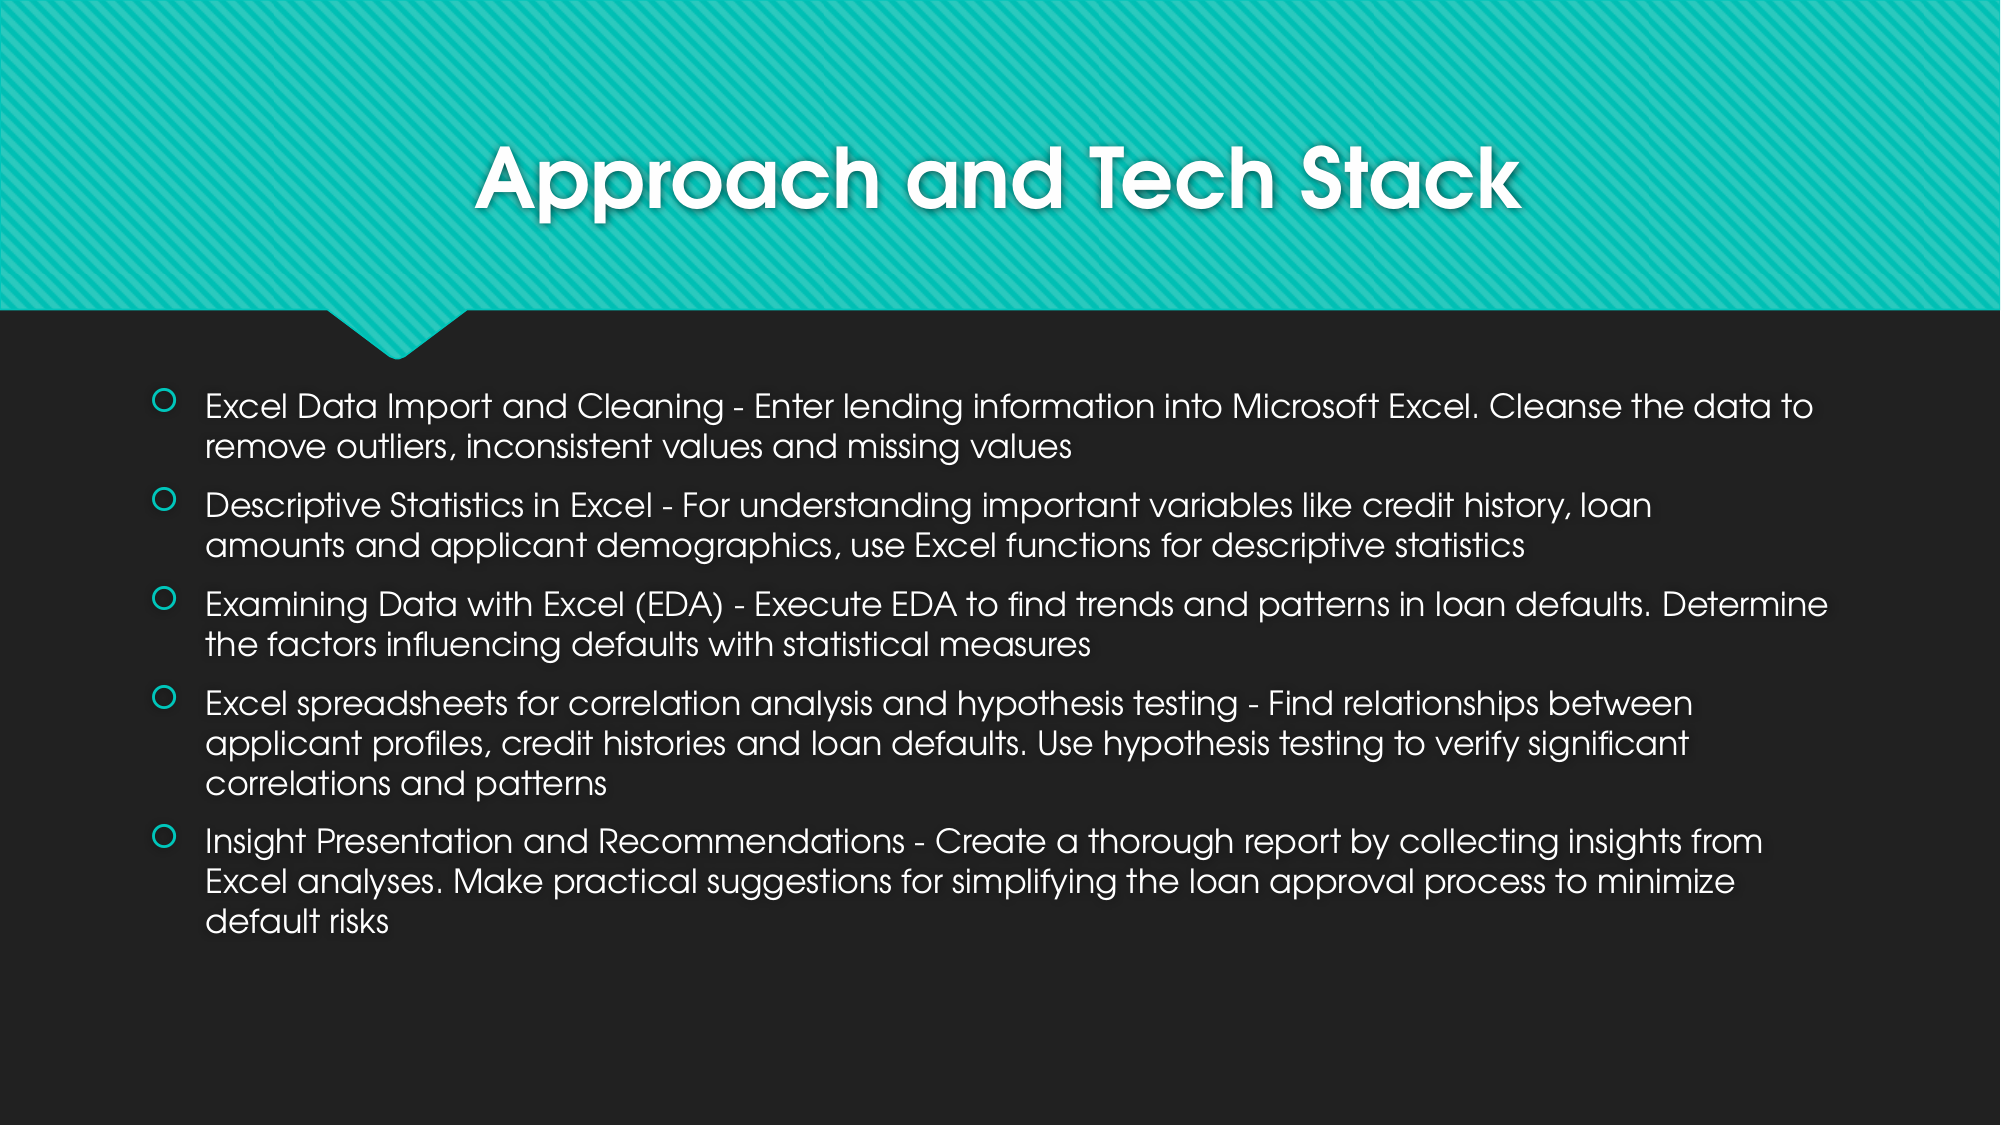

# Approach and Tech Stack
Excel Data Import and Cleaning - Enter lending information into Microsoft Excel. Cleanse the data to remove outliers, inconsistent values and missing values
Descriptive Statistics in Excel - For understanding important variables like credit history, loan amounts and applicant demographics, use Excel functions for descriptive statistics
Examining Data with Excel (EDA) - Execute EDA to find trends and patterns in loan defaults. Determine the factors influencing defaults with statistical measures
Excel spreadsheets for correlation analysis and hypothesis testing - Find relationships between applicant profiles, credit histories and loan defaults. Use hypothesis testing to verify significant correlations and patterns
Insight Presentation and Recommendations - Create a thorough report by collecting insights from Excel analyses. Make practical suggestions for simplifying the loan approval process to minimize default risks